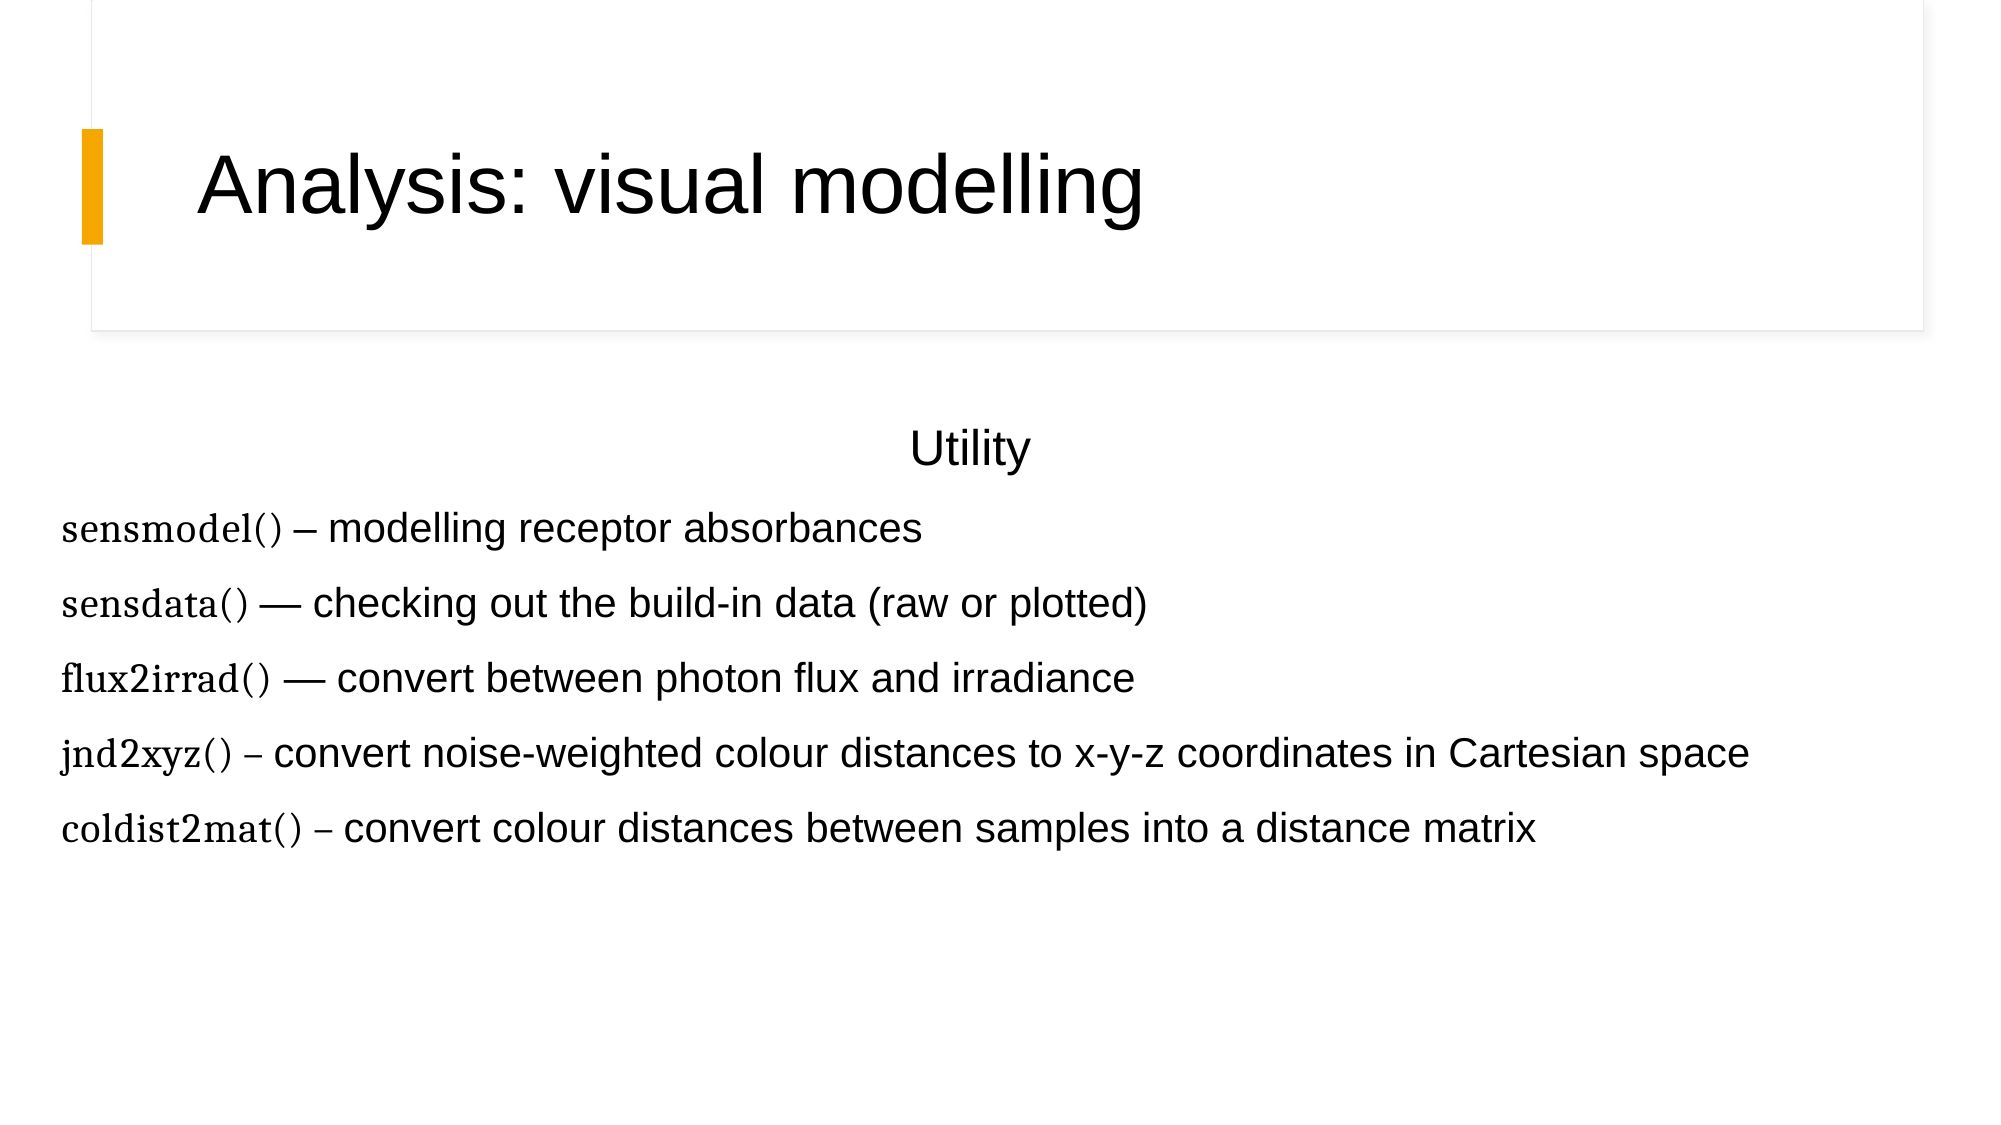

# Analysis: visual modelling
Utility
sensmodel() – modelling receptor absorbances
sensdata() — checking out the build-in data (raw or plotted)
flux2irrad() — convert between photon flux and irradiance
jnd2xyz() – convert noise-weighted colour distances to x-y-z coordinates in Cartesian space
coldist2mat() – convert colour distances between samples into a distance matrix